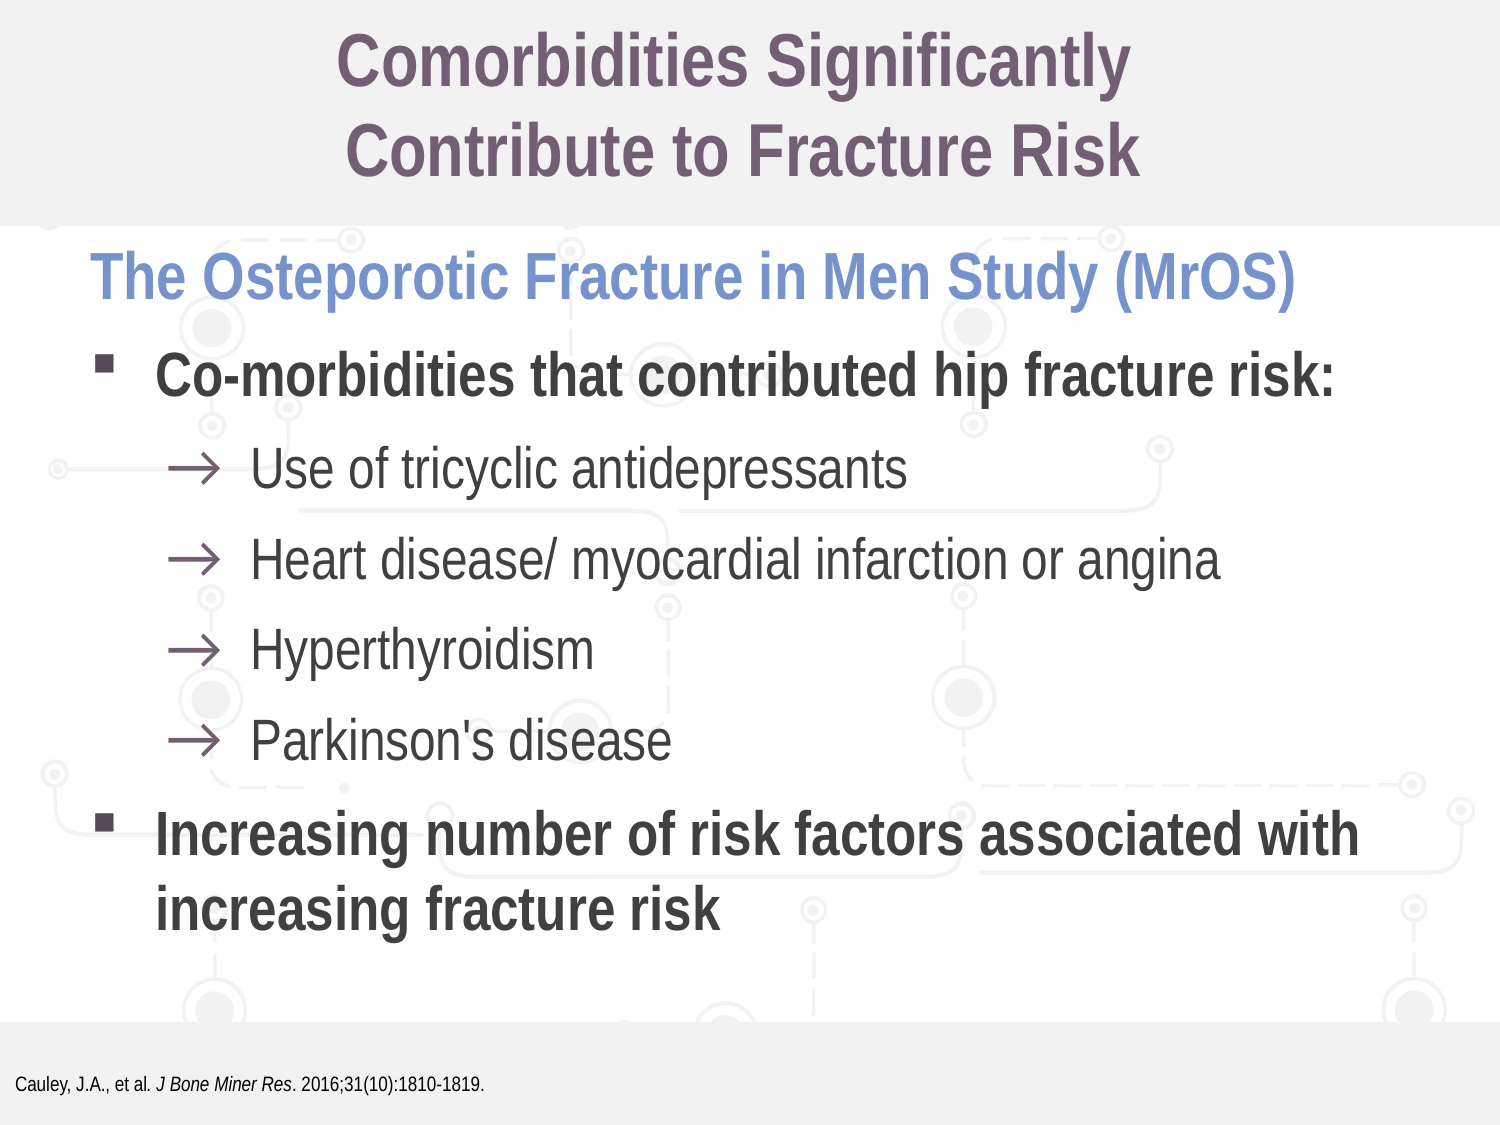

# Comorbidities Significantly Contribute to Fracture Risk
The Osteporotic Fracture in Men Study (MrOS)
Co-morbidities that contributed hip fracture risk:
Use of tricyclic antidepressants
Heart disease/ myocardial infarction or angina
Hyperthyroidism
Parkinson's disease
Increasing number of risk factors associated with increasing fracture risk

Cauley, J.A., et al. J Bone Miner Res. 2016;31(10):1810-1819.